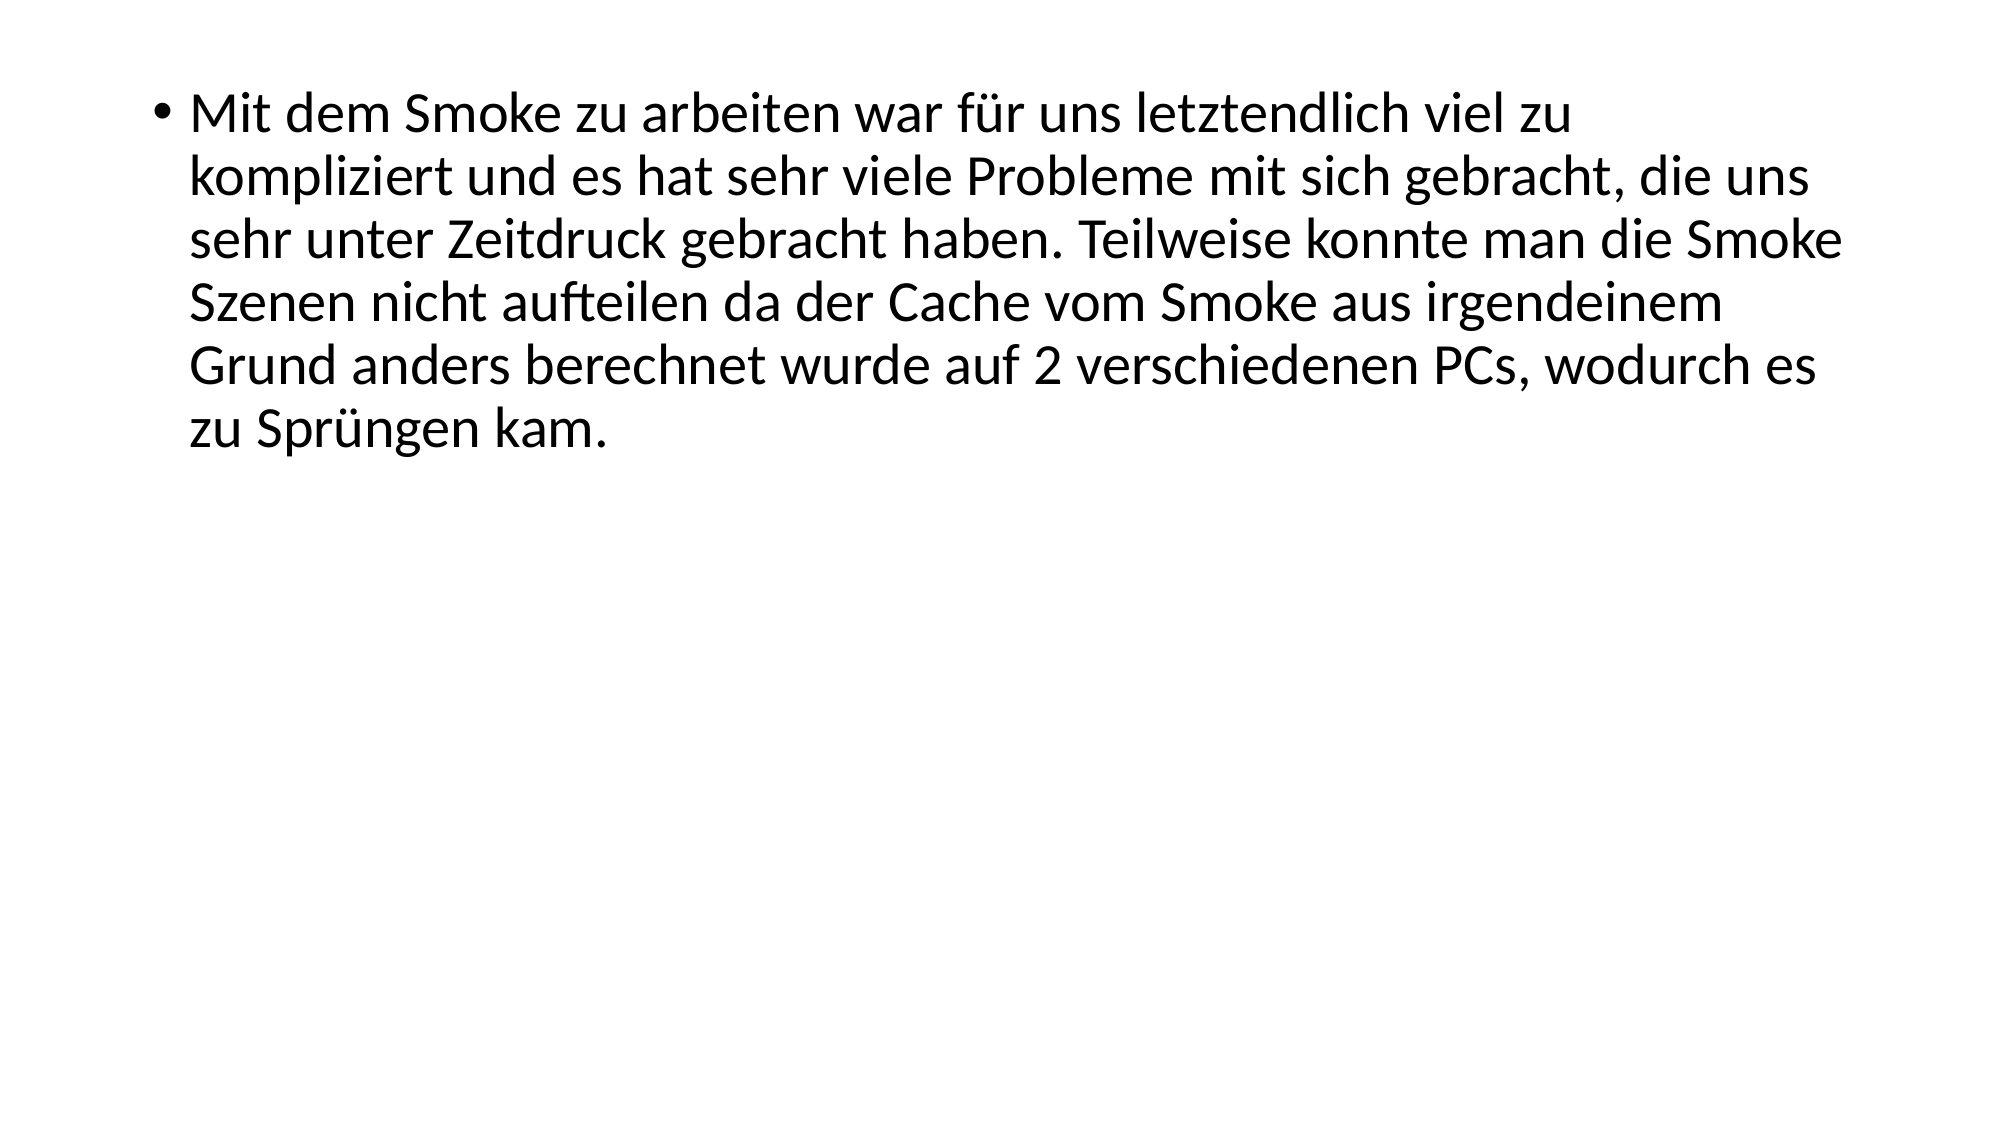

Mit dem Smoke zu arbeiten war für uns letztendlich viel zu kompliziert und es hat sehr viele Probleme mit sich gebracht, die uns sehr unter Zeitdruck gebracht haben. Teilweise konnte man die Smoke Szenen nicht aufteilen da der Cache vom Smoke aus irgendeinem Grund anders berechnet wurde auf 2 verschiedenen PCs, wodurch es zu Sprüngen kam.